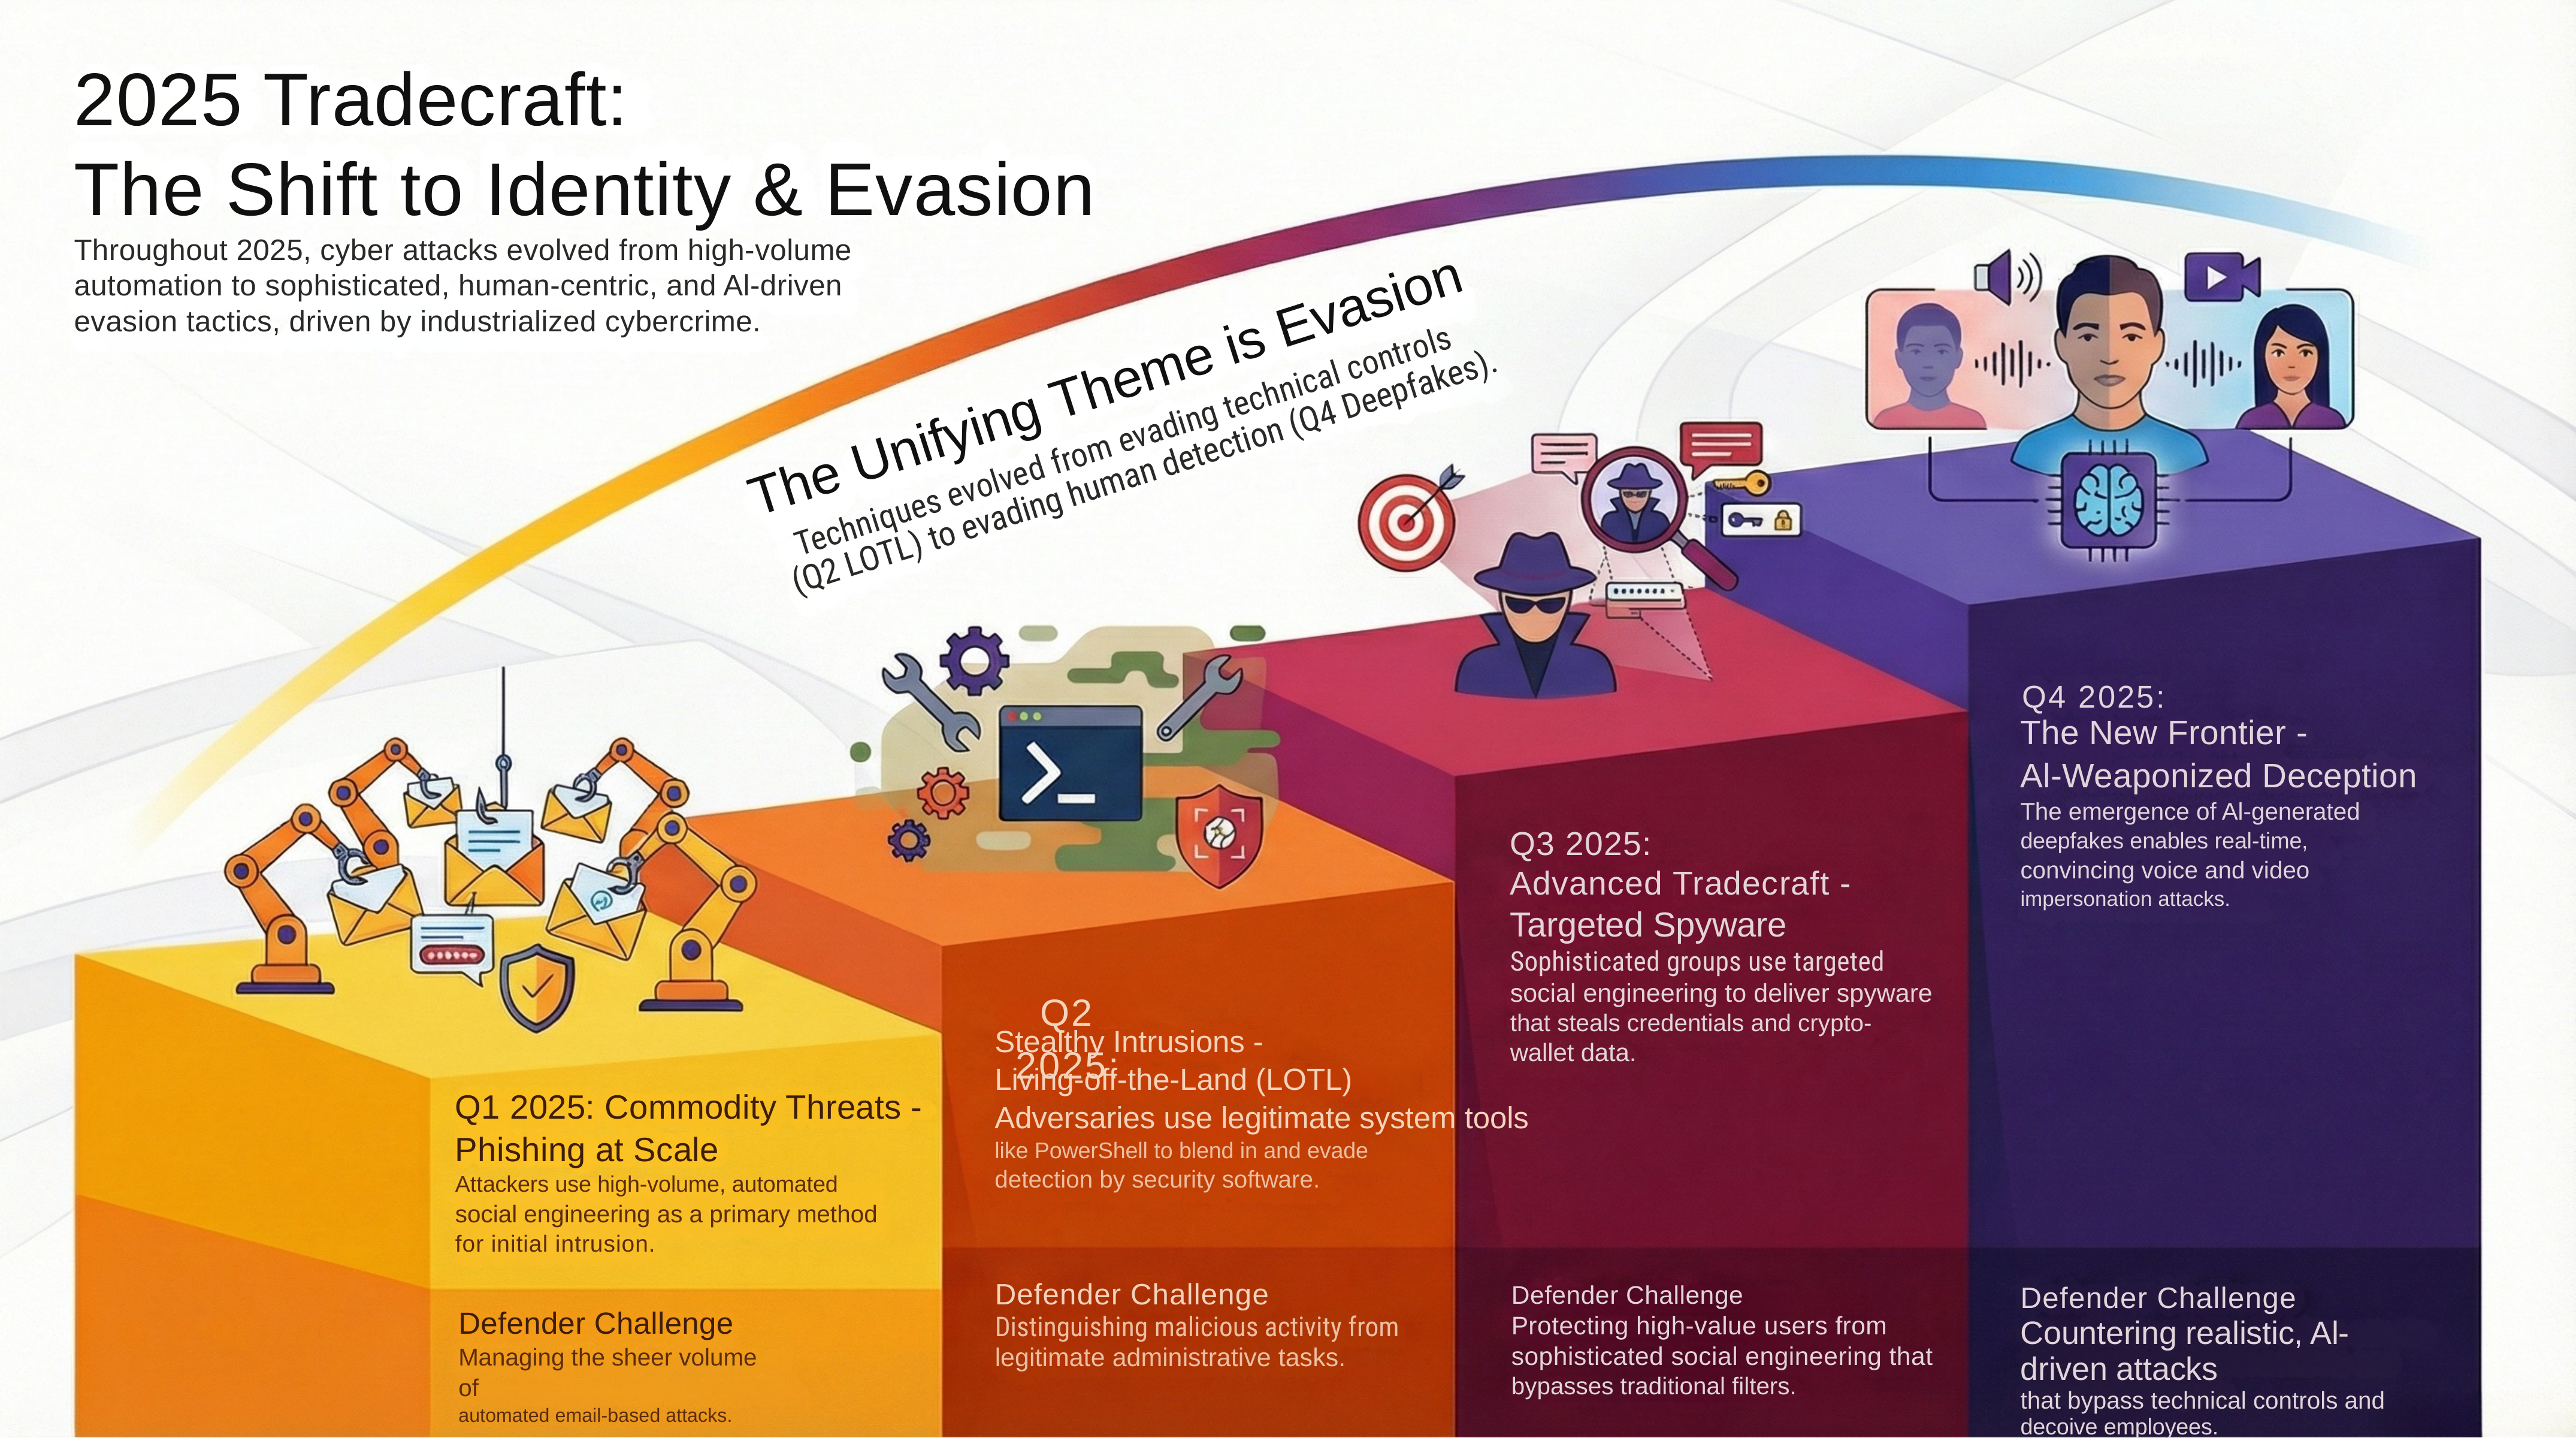

2025 Tradecraft:
The Shift to Identity & Evasion
Throughout 2025, cyber attacks evolved from high-volume
automation to sophisticated, human-centric, and Al-driven
evasion tactics, driven by industrialized cybercrime.
The Unifying Theme is Evasion
Techniques evolved from evading technical controls
(Q2 LOTL) to evading human detection (Q4 Deepfakes).
Q4 2025:
The New Frontier -
Al-Weaponized Deception
The emergence of Al-generated
deepfakes enables real-time,
convincing voice and video
impersonation attacks.
Q3 2025:
Advanced Tradecraft -
Targeted Spyware
Sophisticated groups use targeted
social engineering to deliver spyware
that steals credentials and crypto-
wallet data.
Q2 2025:
Stealthy Intrusions -
Living-off-the-Land (LOTL)
Adversaries use legitimate system tools
like PowerShell to blend in and evade
detection by security software.
Q1 2025: Commodity Threats -
Phishing at Scale
Attackers use high-volume, automated
social engineering as a primary method
for initial intrusion.
Defender Challenge
Distinguishing malicious activity from
legitimate administrative tasks.
Defender Challenge
Protecting high-value users from
sophisticated social engineering that
bypasses traditional filters.
Defender Challenge
Countering realistic, Al-driven attacks
that bypass technical controls and
decoive employees.
Defender Challenge
Managing the sheer volume of
automated email-based attacks.